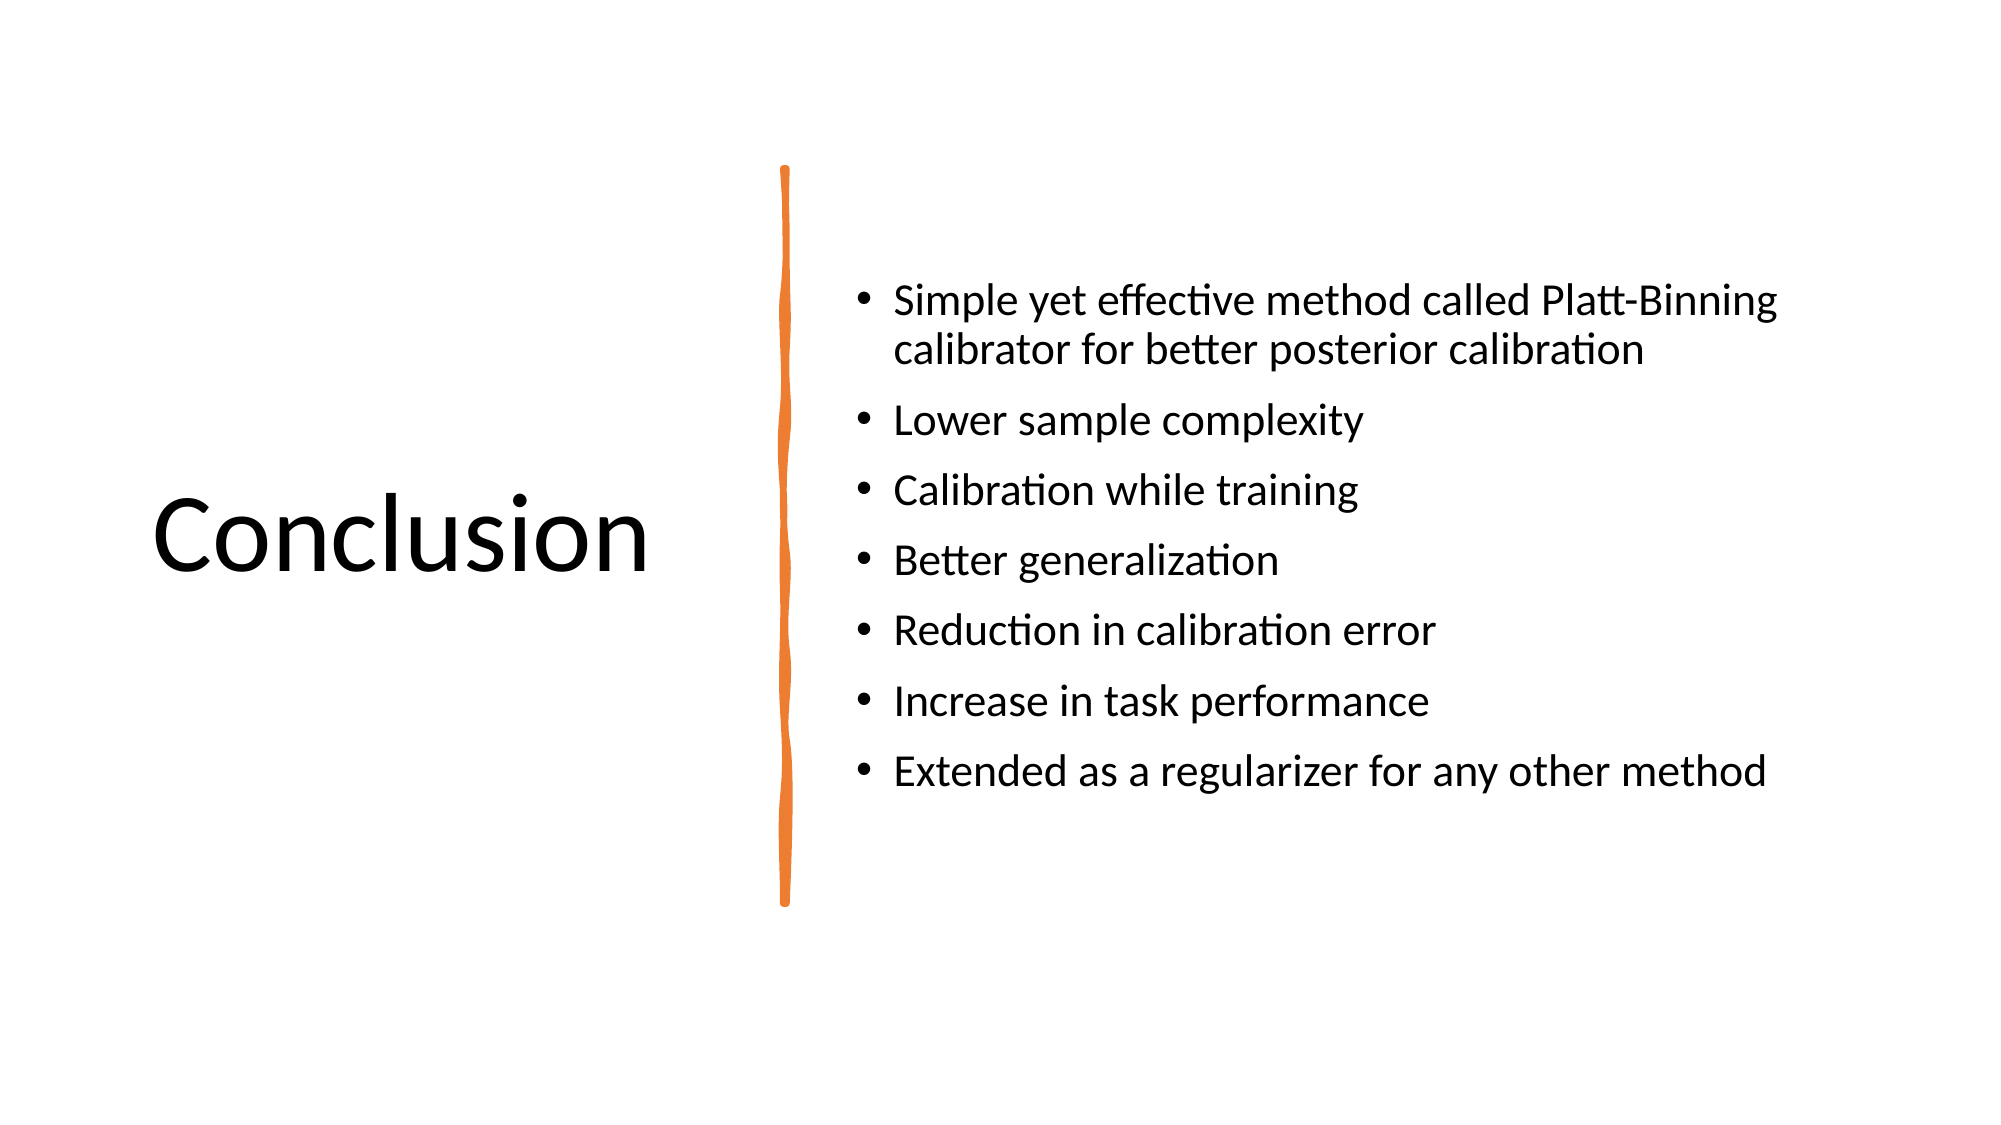

# Conclusion
Simple yet effective method called Platt-Binning calibrator for better posterior calibration
Lower sample complexity
Calibration while training
Better generalization
Reduction in calibration error
Increase in task performance
Extended as a regularizer for any other method